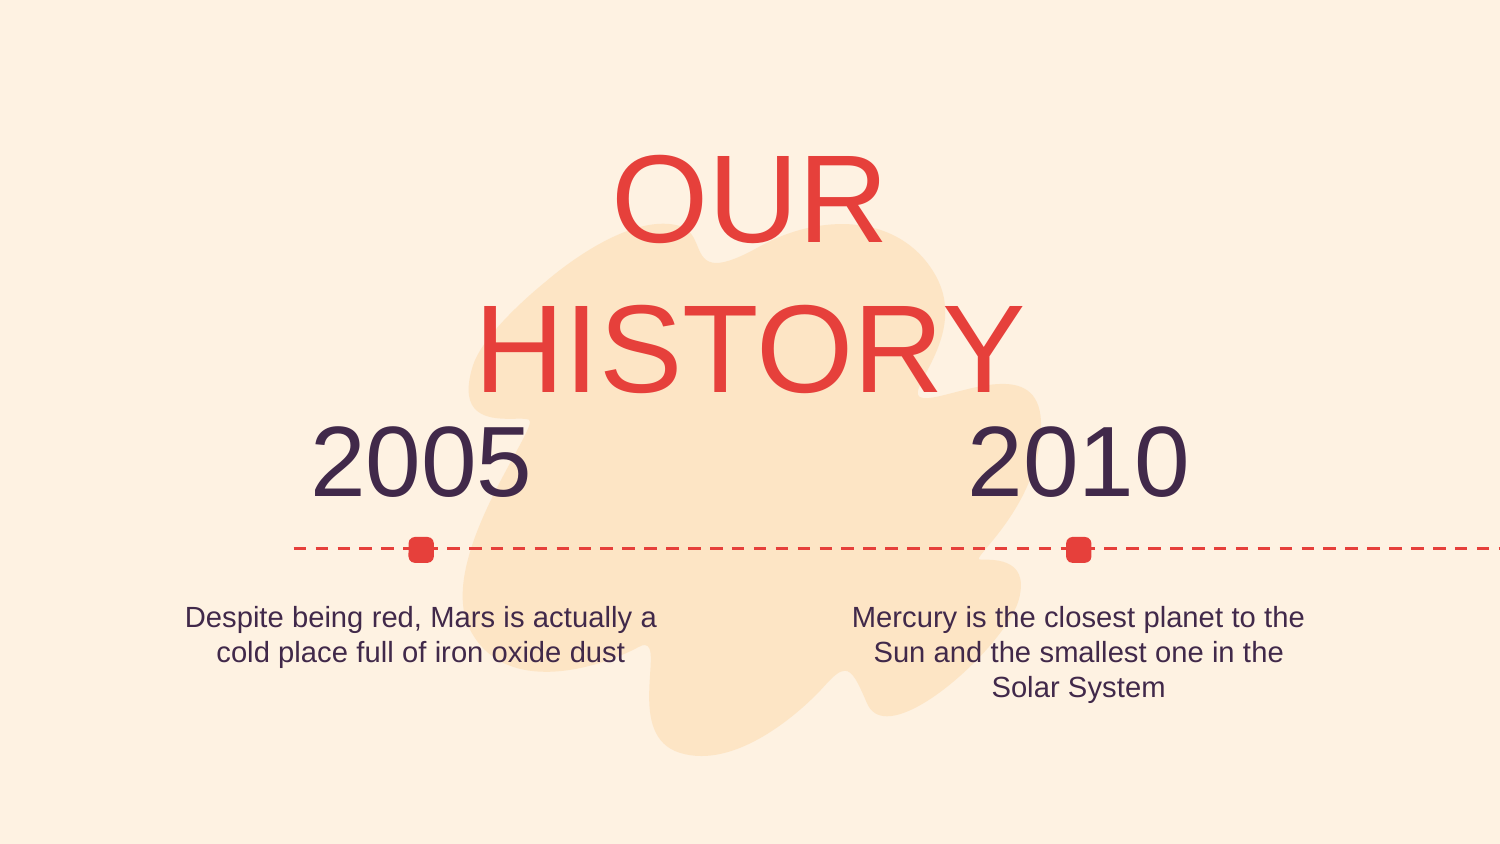

# OUR HISTORY
2005
2010

Despite being red, Mars is actually a cold place full of iron oxide dust
Mercury is the closest planet to the Sun and the smallest one in the Solar System